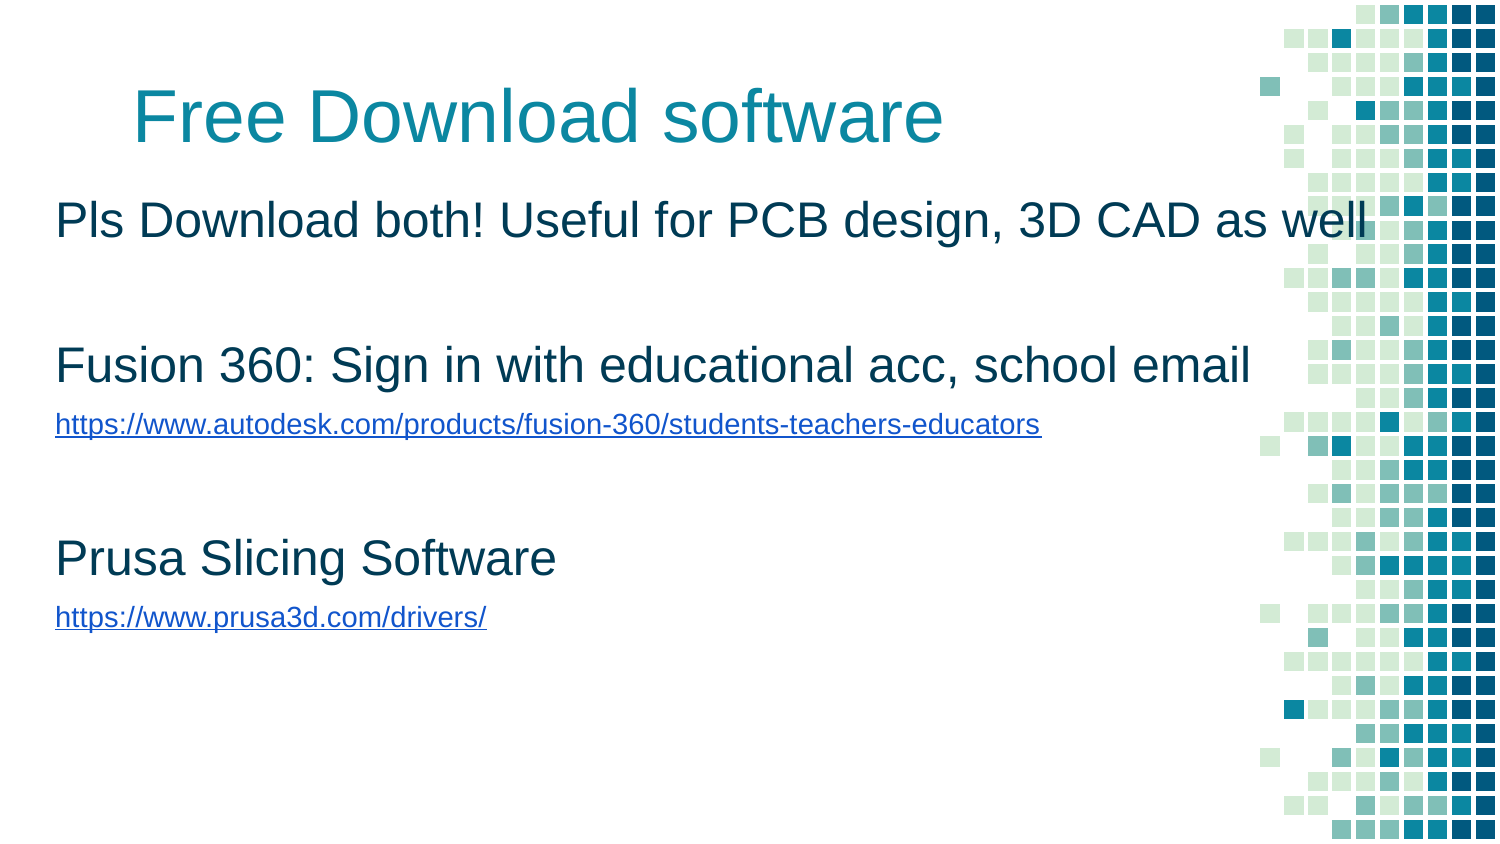

# Free Download software
Pls Download both! Useful for PCB design, 3D CAD as well

Fusion 360: Sign in with educational acc, school email
https://www.autodesk.com/products/fusion-360/students-teachers-educators

Prusa Slicing Software
https://www.prusa3d.com/drivers/